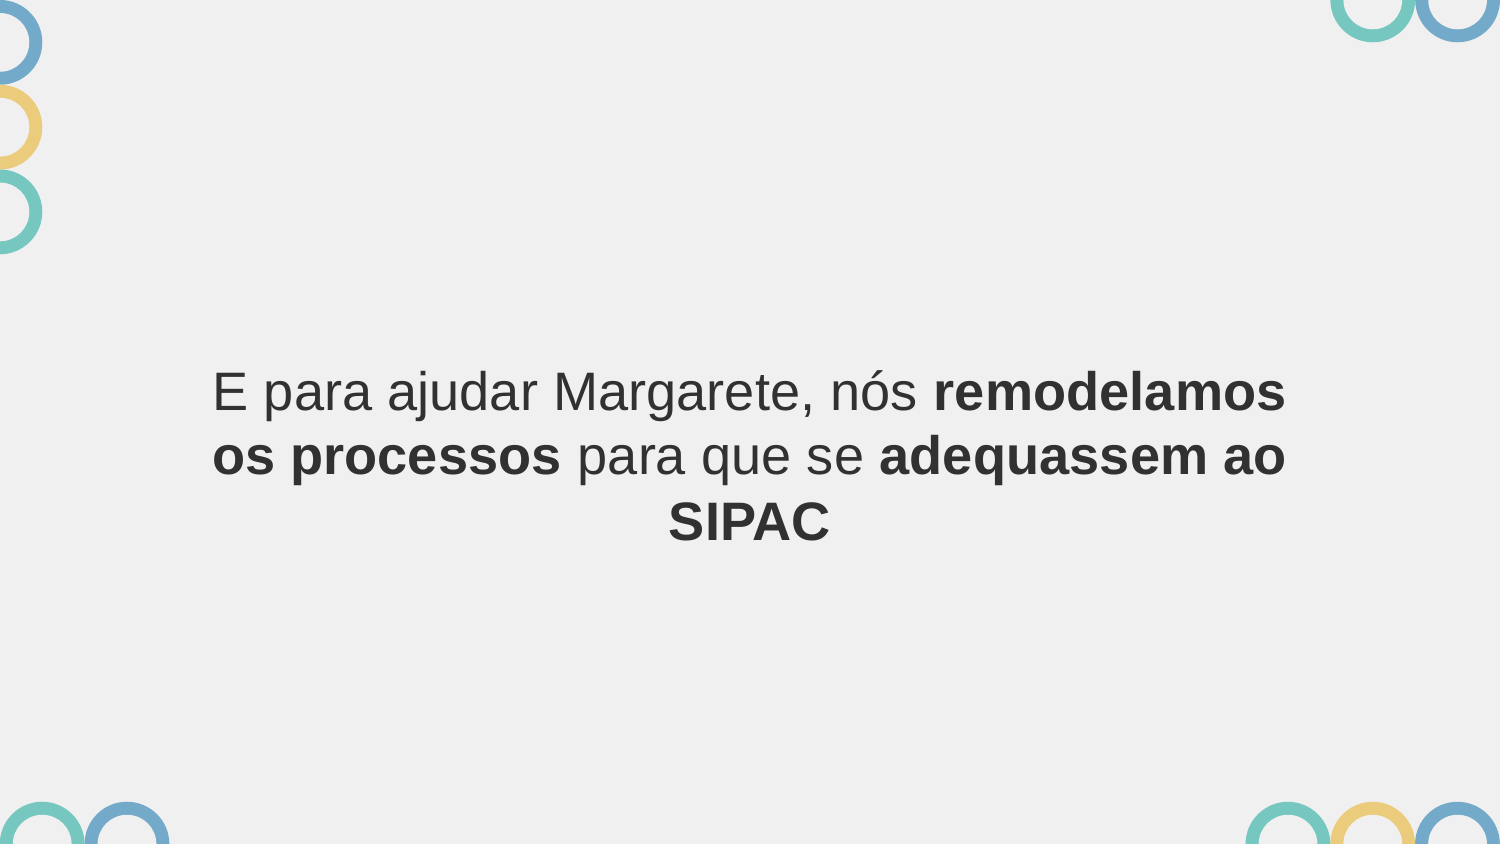

E para ajudar Margarete, nós remodelamos os processos para que se adequassem ao SIPAC